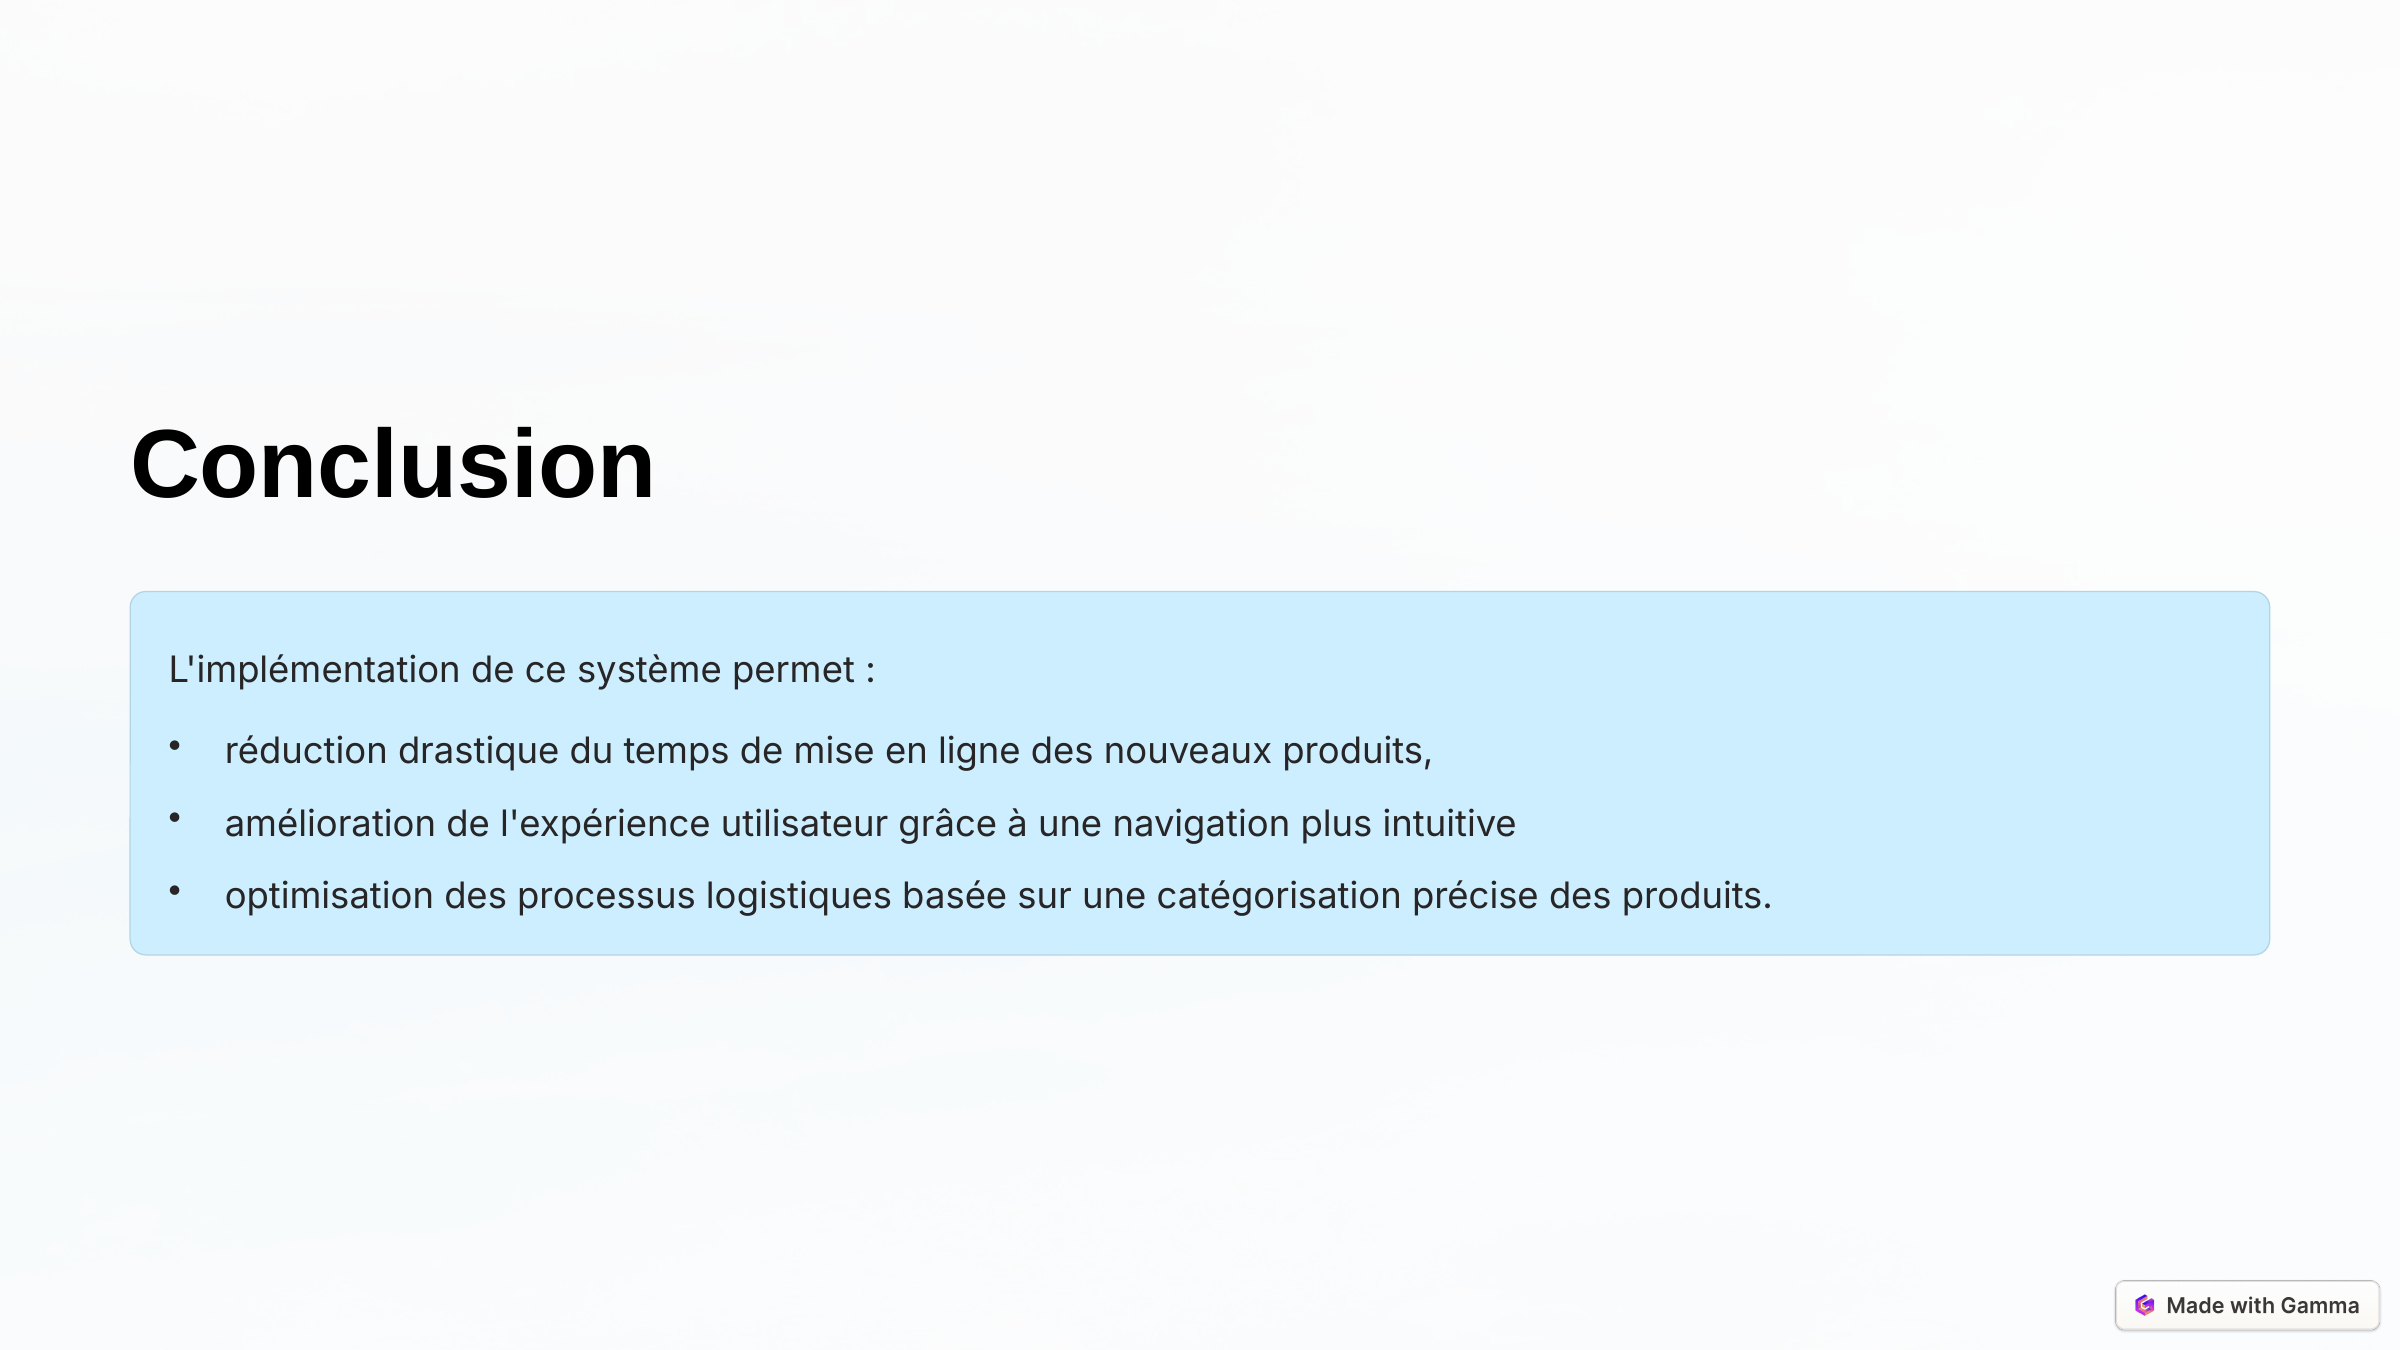

Conclusion

L'implémentation de ce système permet :
réduction drastique du temps de mise en ligne des nouveaux produits,
amélioration de l'expérience utilisateur grâce à une navigation plus intuitive
optimisation des processus logistiques basée sur une catégorisation précise des produits.